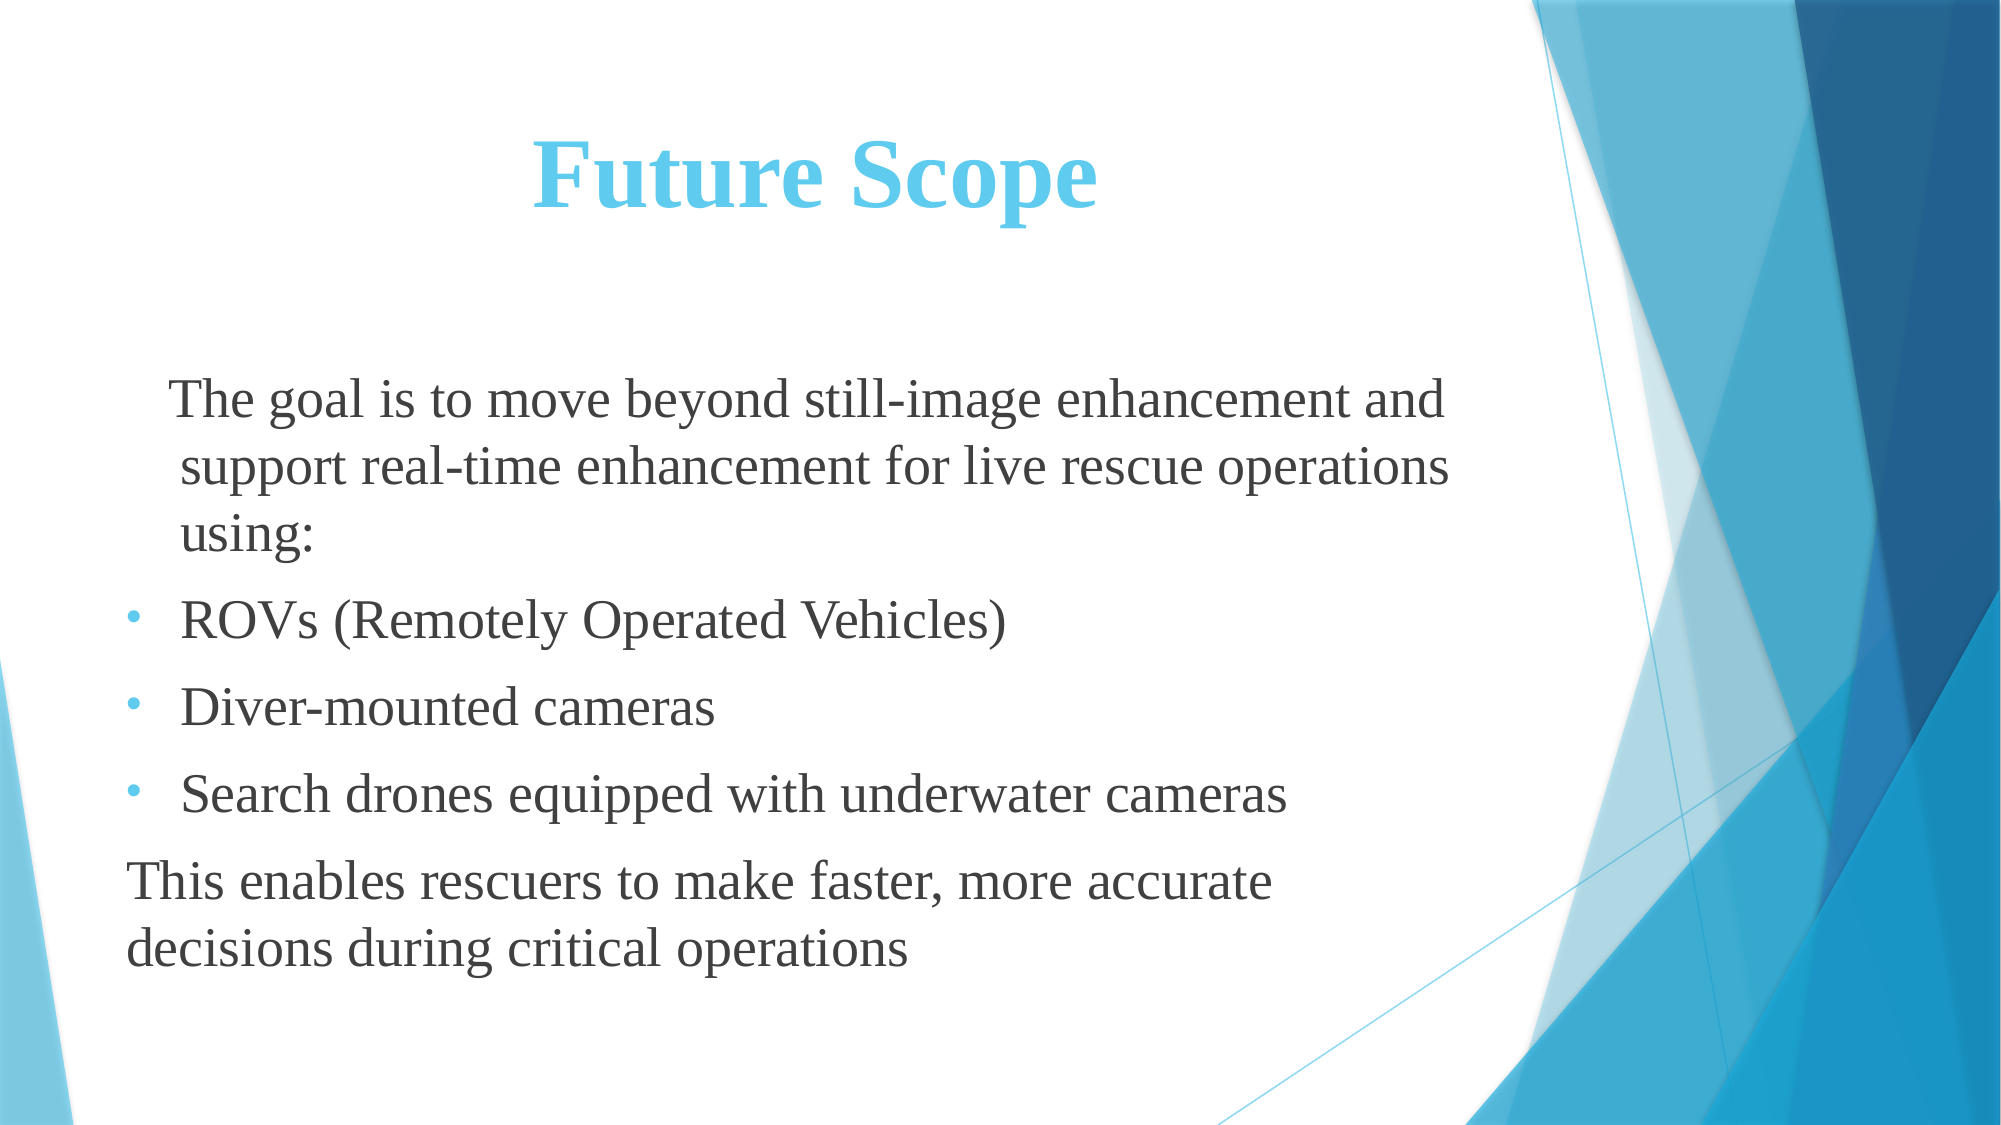

# Future Scope
   The goal is to move beyond still-image enhancement and support real-time enhancement for live rescue operations using:
ROVs (Remotely Operated Vehicles)
Diver-mounted cameras
Search drones equipped with underwater cameras
This enables rescuers to make faster, more accurate                decisions during critical operations